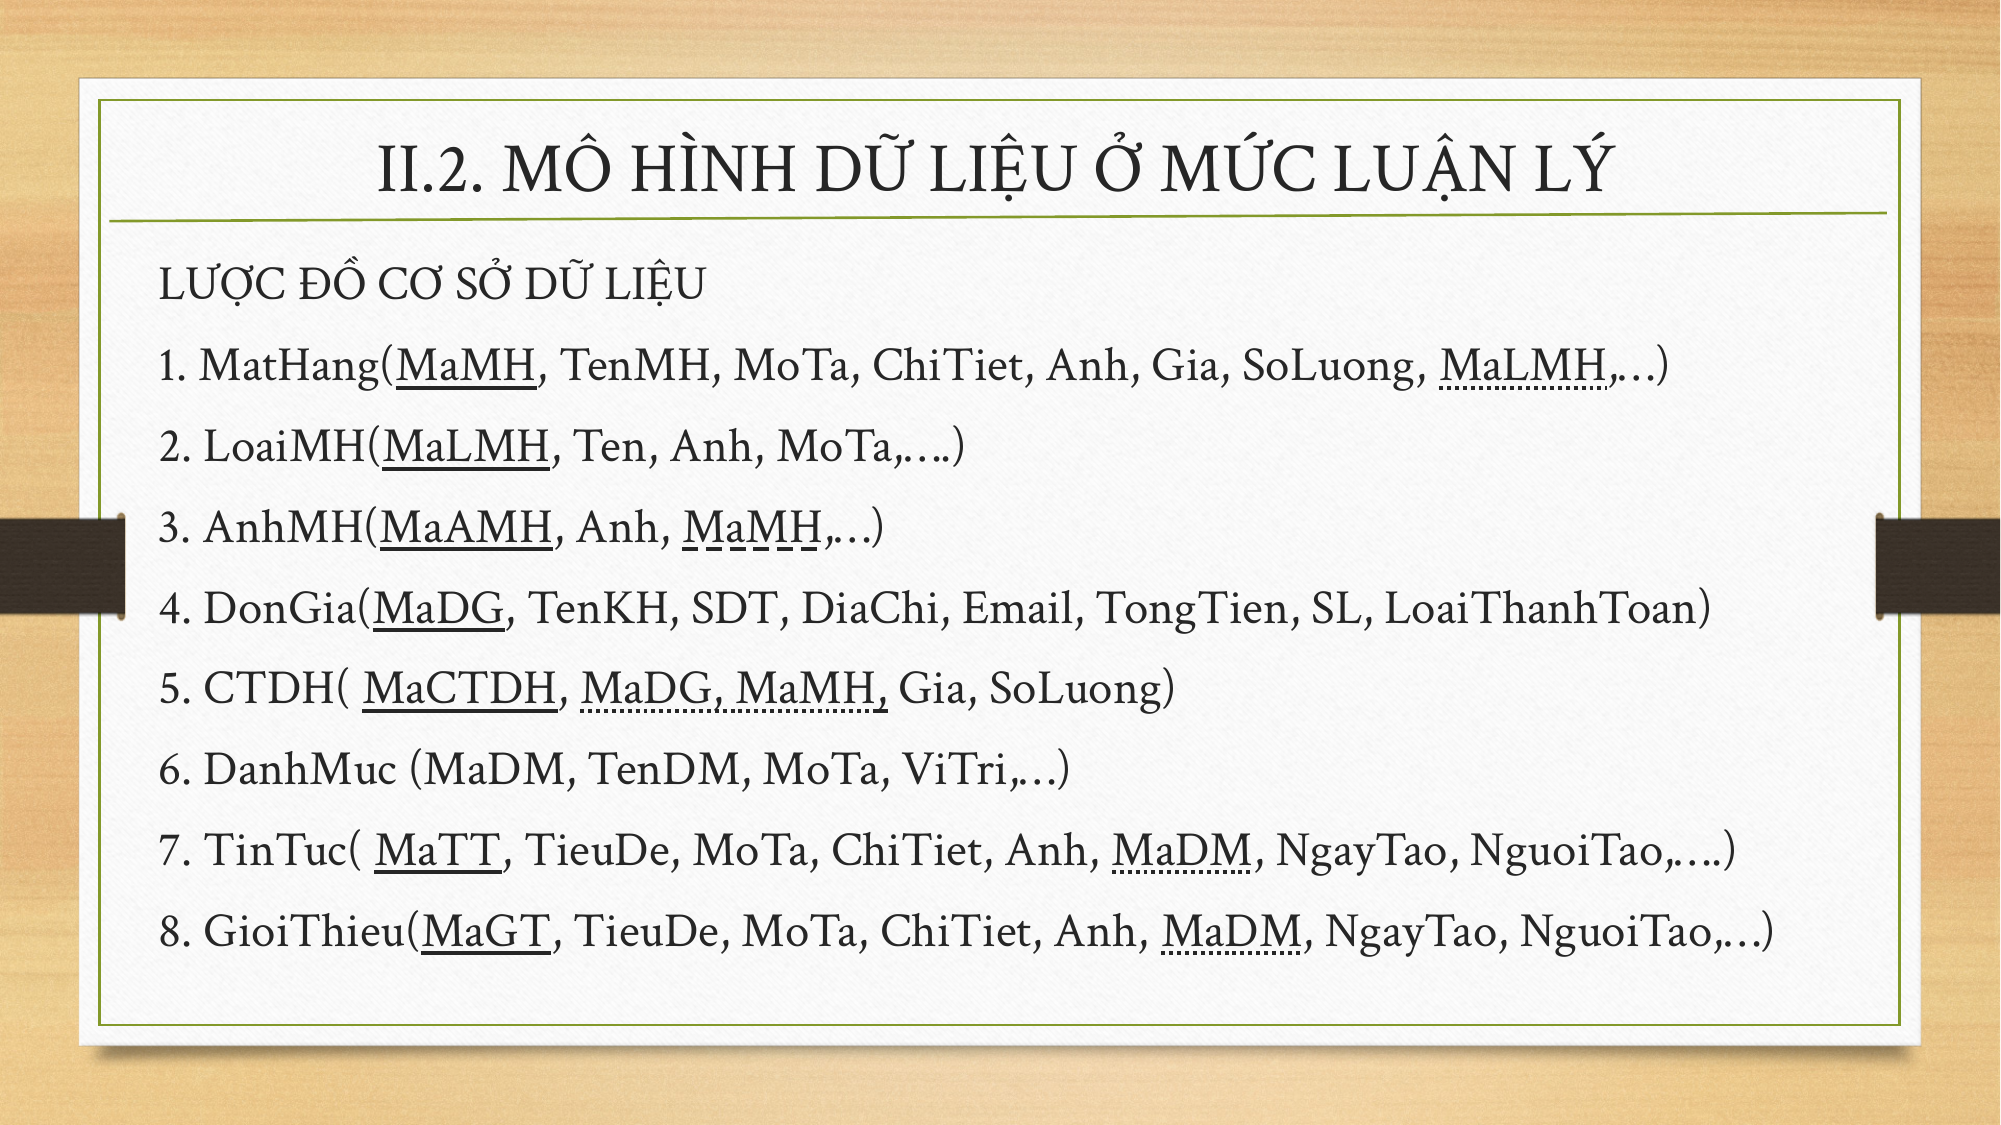

# II.2. MÔ HÌNH DỮ LIỆU Ở MỨC LUẬN LÝ
LƯỢC ĐỒ CƠ SỞ DỮ LIỆU
1. MatHang(MaMH, TenMH, MoTa, ChiTiet, Anh, Gia, SoLuong, MaLMH,…)
2. LoaiMH(MaLMH, Ten, Anh, MoTa,….)
3. AnhMH(MaAMH, Anh, MaMH,…)
4. DonGia(MaDG, TenKH, SDT, DiaChi, Email, TongTien, SL, LoaiThanhToan)
5. CTDH( MaCTDH, MaDG, MaMH, Gia, SoLuong)
6. DanhMuc (MaDM, TenDM, MoTa, ViTri,…)
7. TinTuc( MaTT, TieuDe, MoTa, ChiTiet, Anh, MaDM, NgayTao, NguoiTao,….)
8. GioiThieu(MaGT, TieuDe, MoTa, ChiTiet, Anh, MaDM, NgayTao, NguoiTao,…)